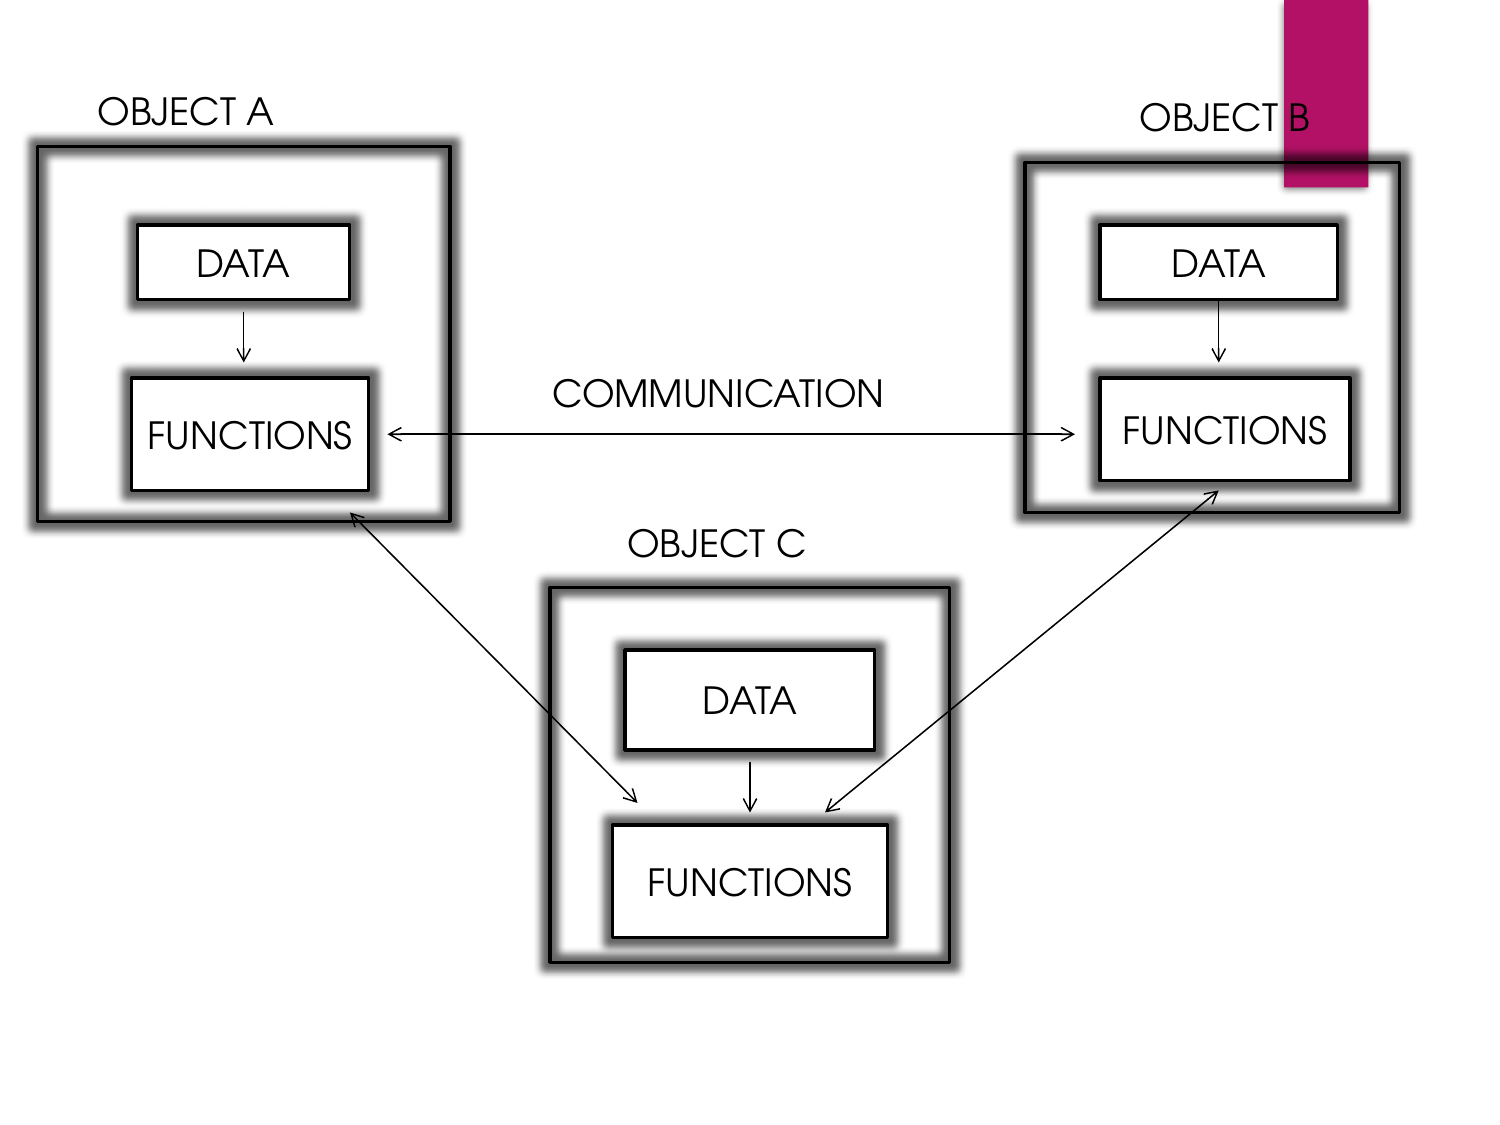

OBJECT A
OBJECT B

DATA
DATA
COMMUNICATION
FUNCTIONS
FUNCTIONS
OBJECT C

DATA
FUNCTIONS